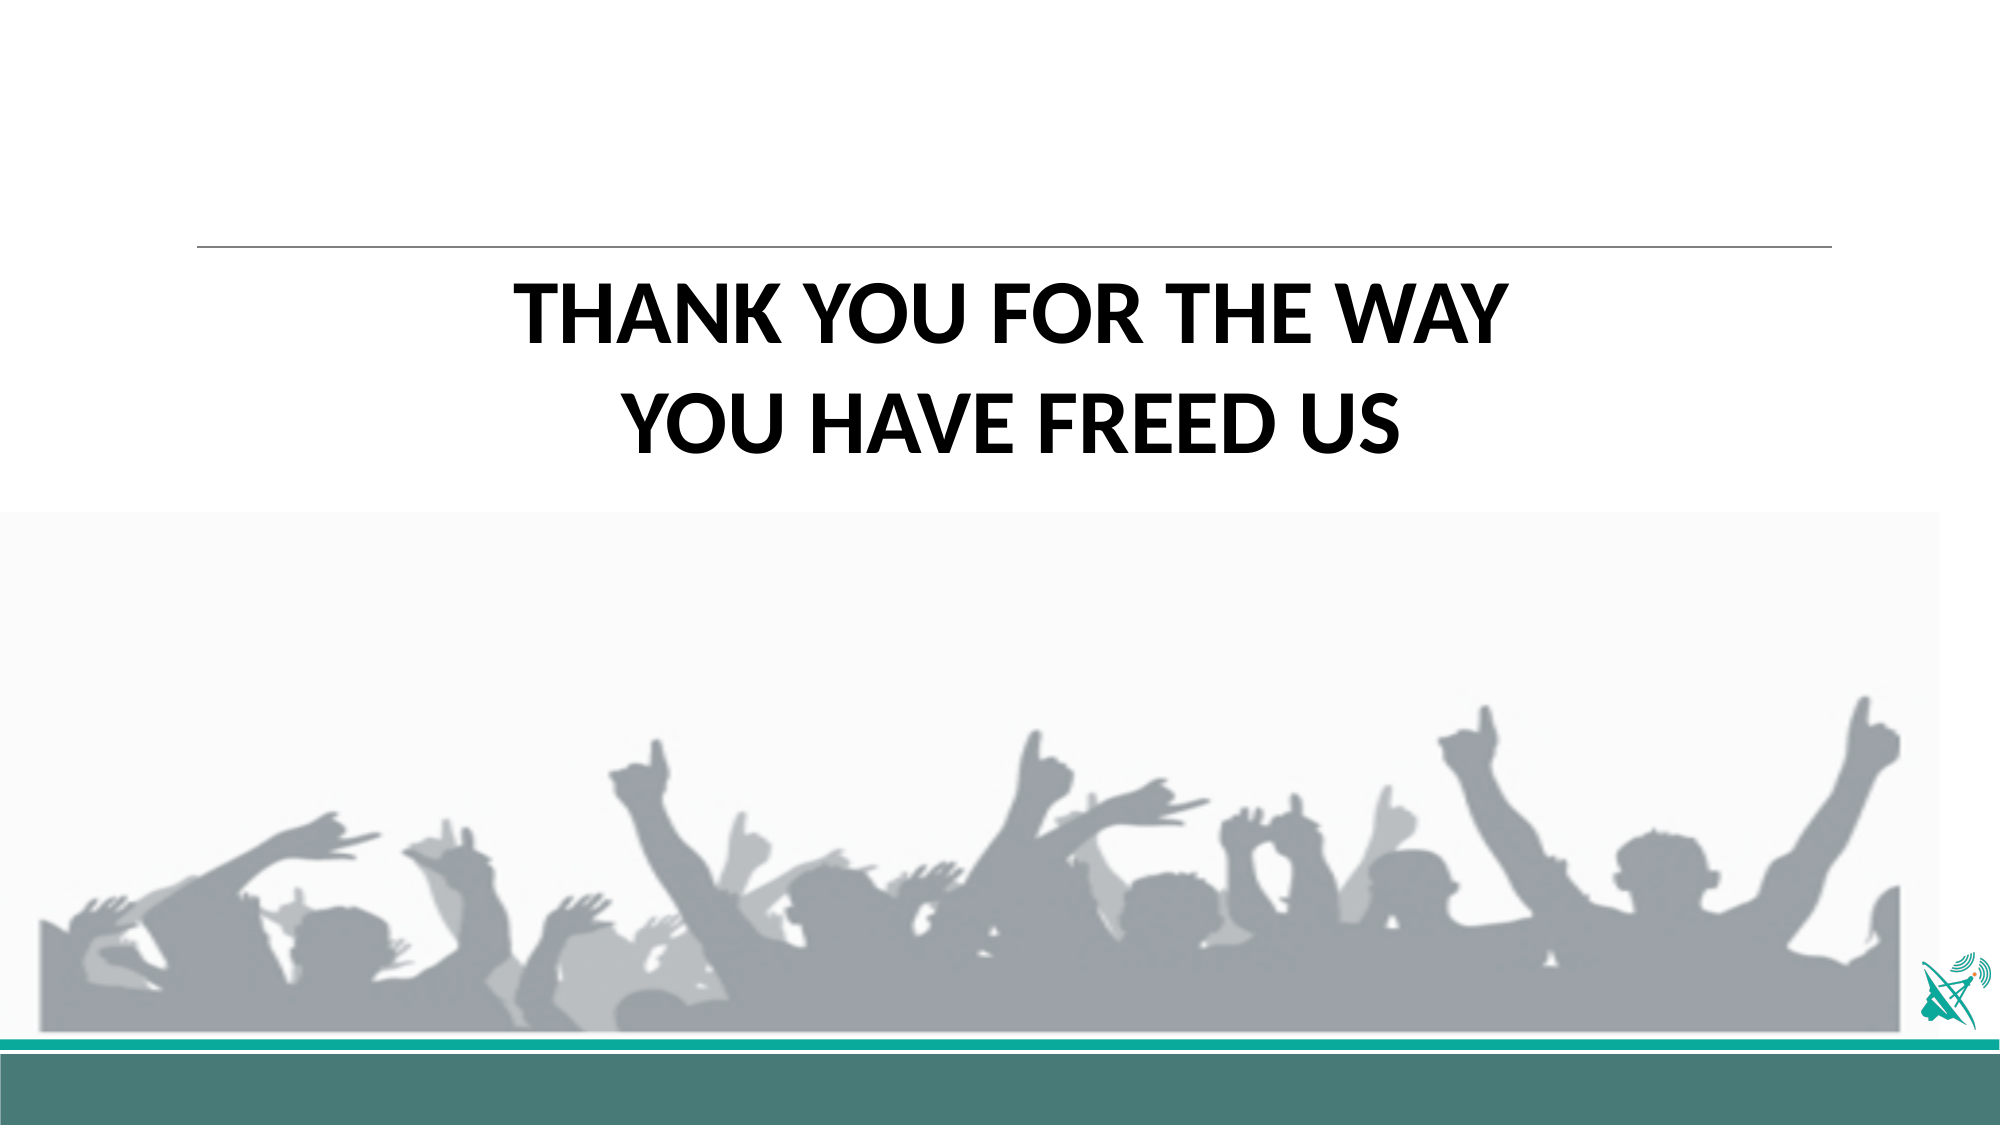

THANK YOU FOR THE WAY
YOU HAVE FREED US